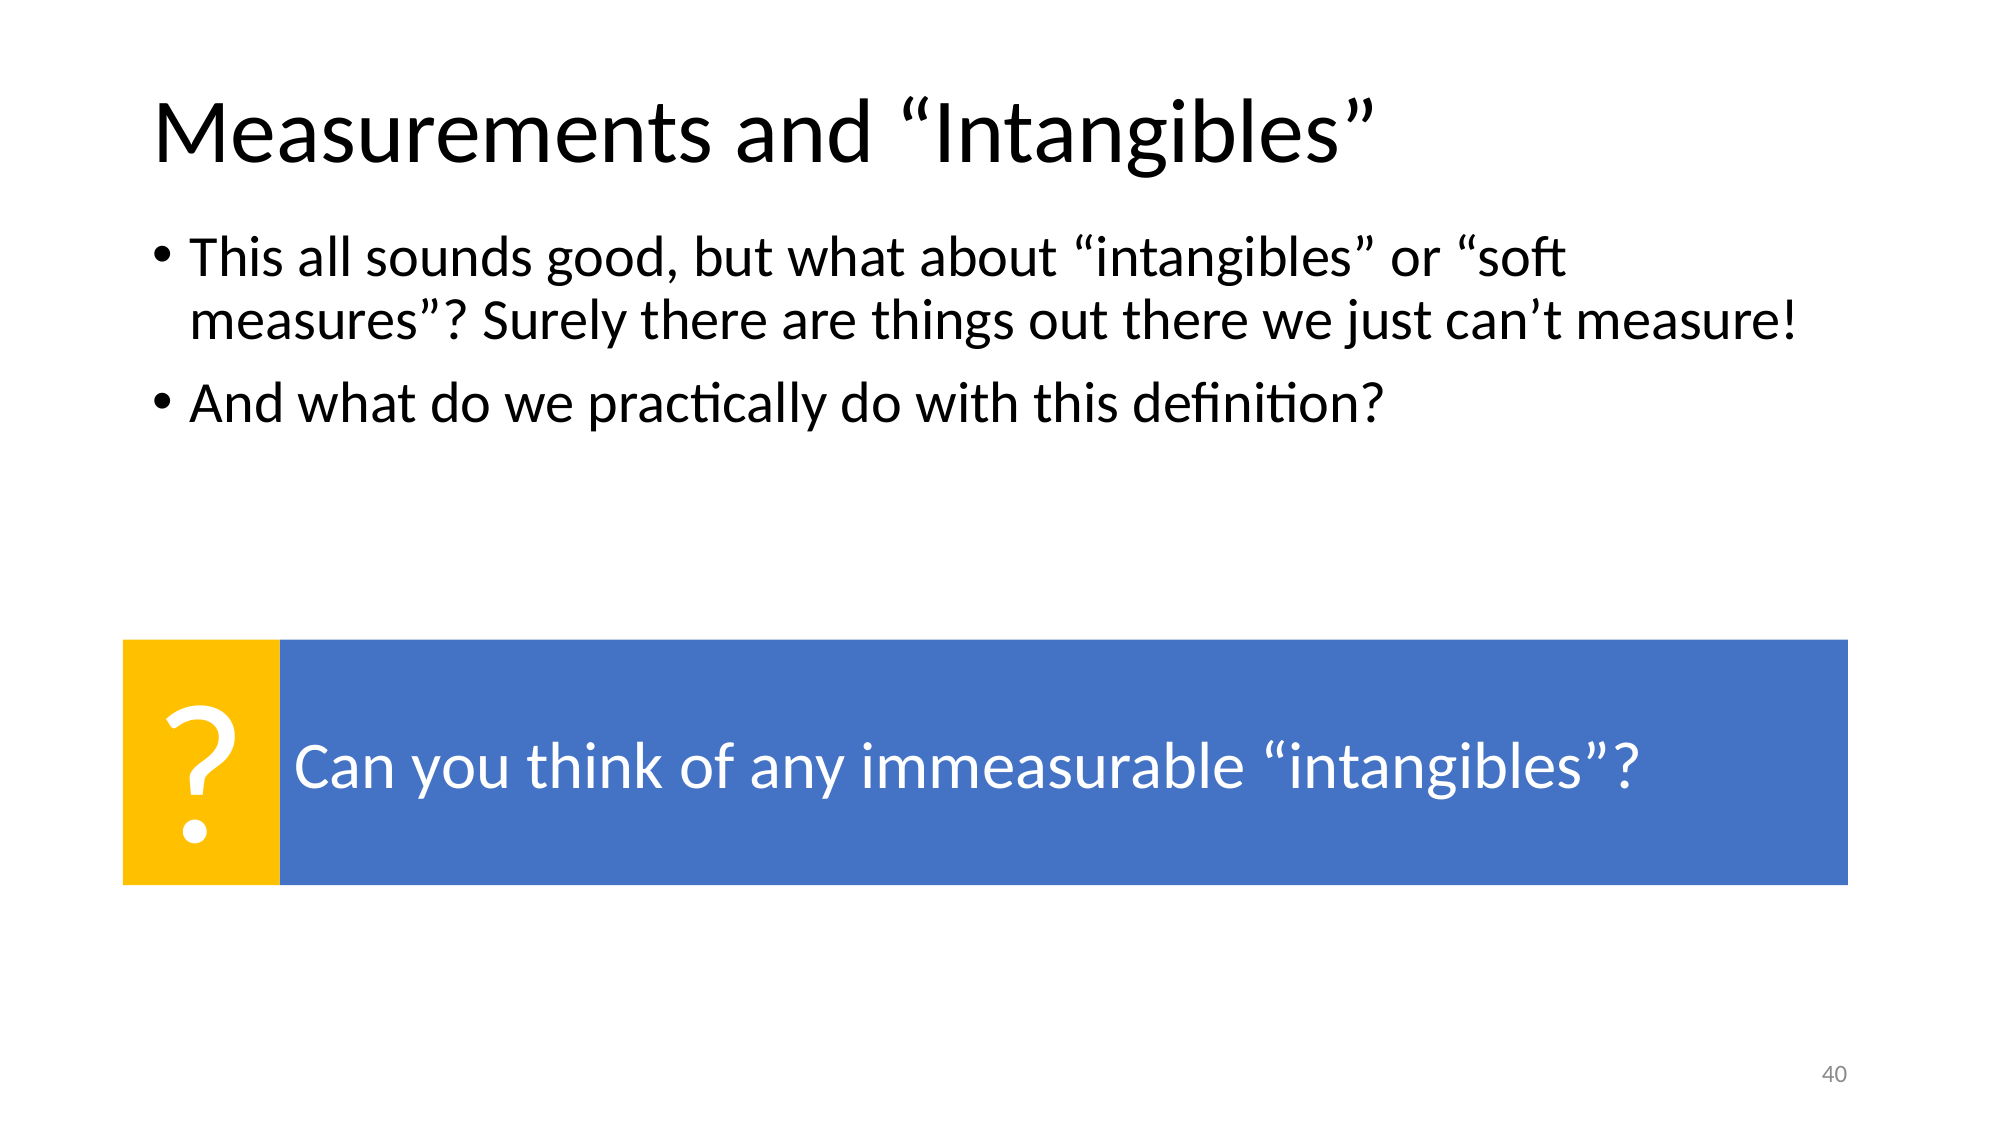

# Measurements and “Intangibles”
This all sounds good, but what about “intangibles” or “soft measures”? Surely there are things out there we just can’t measure!
And what do we practically do with this definition?

Can you think of any immeasurable “intangibles”?
?
40